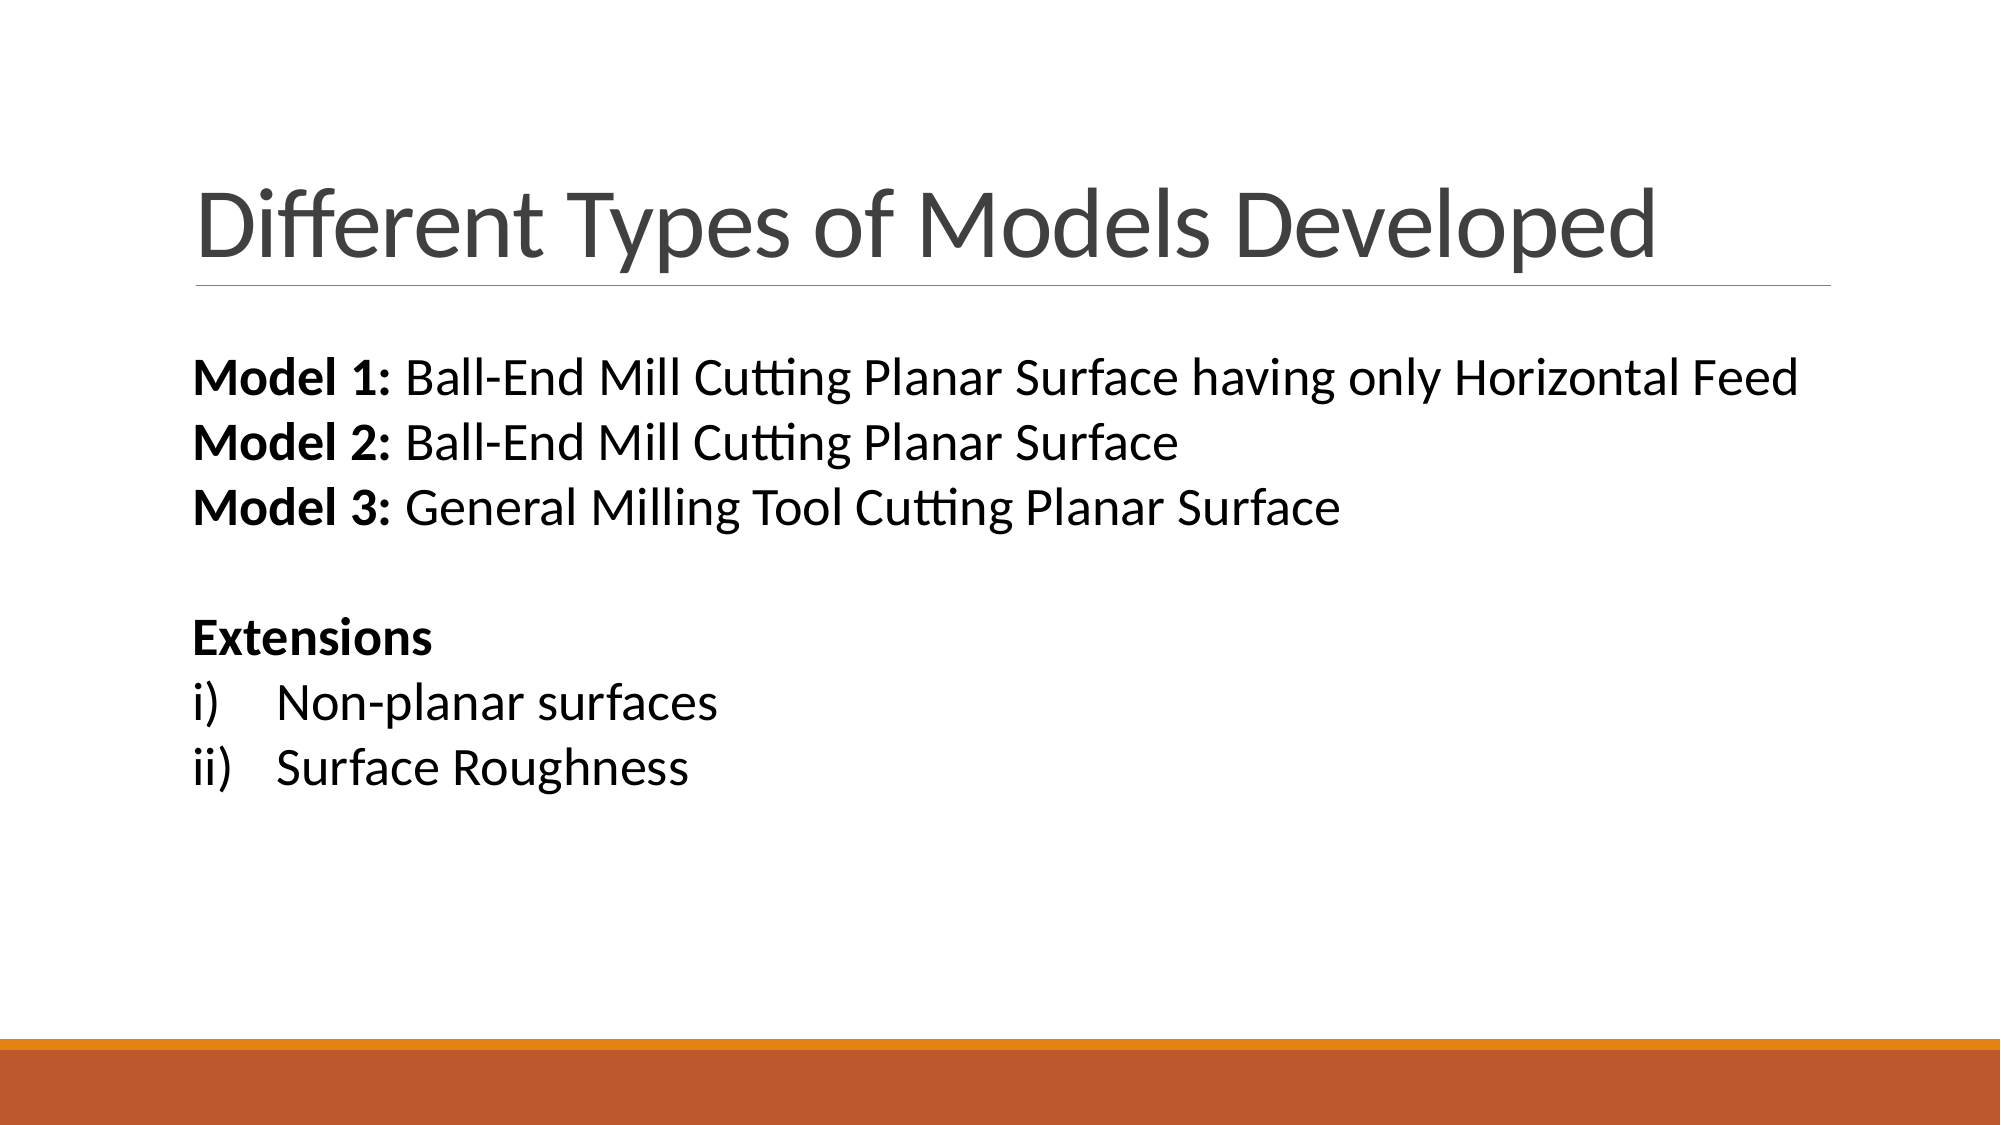

# Different Types of Models Developed
Model 1: Ball-End Mill Cutting Planar Surface having only Horizontal Feed
Model 2: Ball-End Mill Cutting Planar Surface
Model 3: General Milling Tool Cutting Planar Surface

Extensions
Non-planar surfaces
Surface Roughness